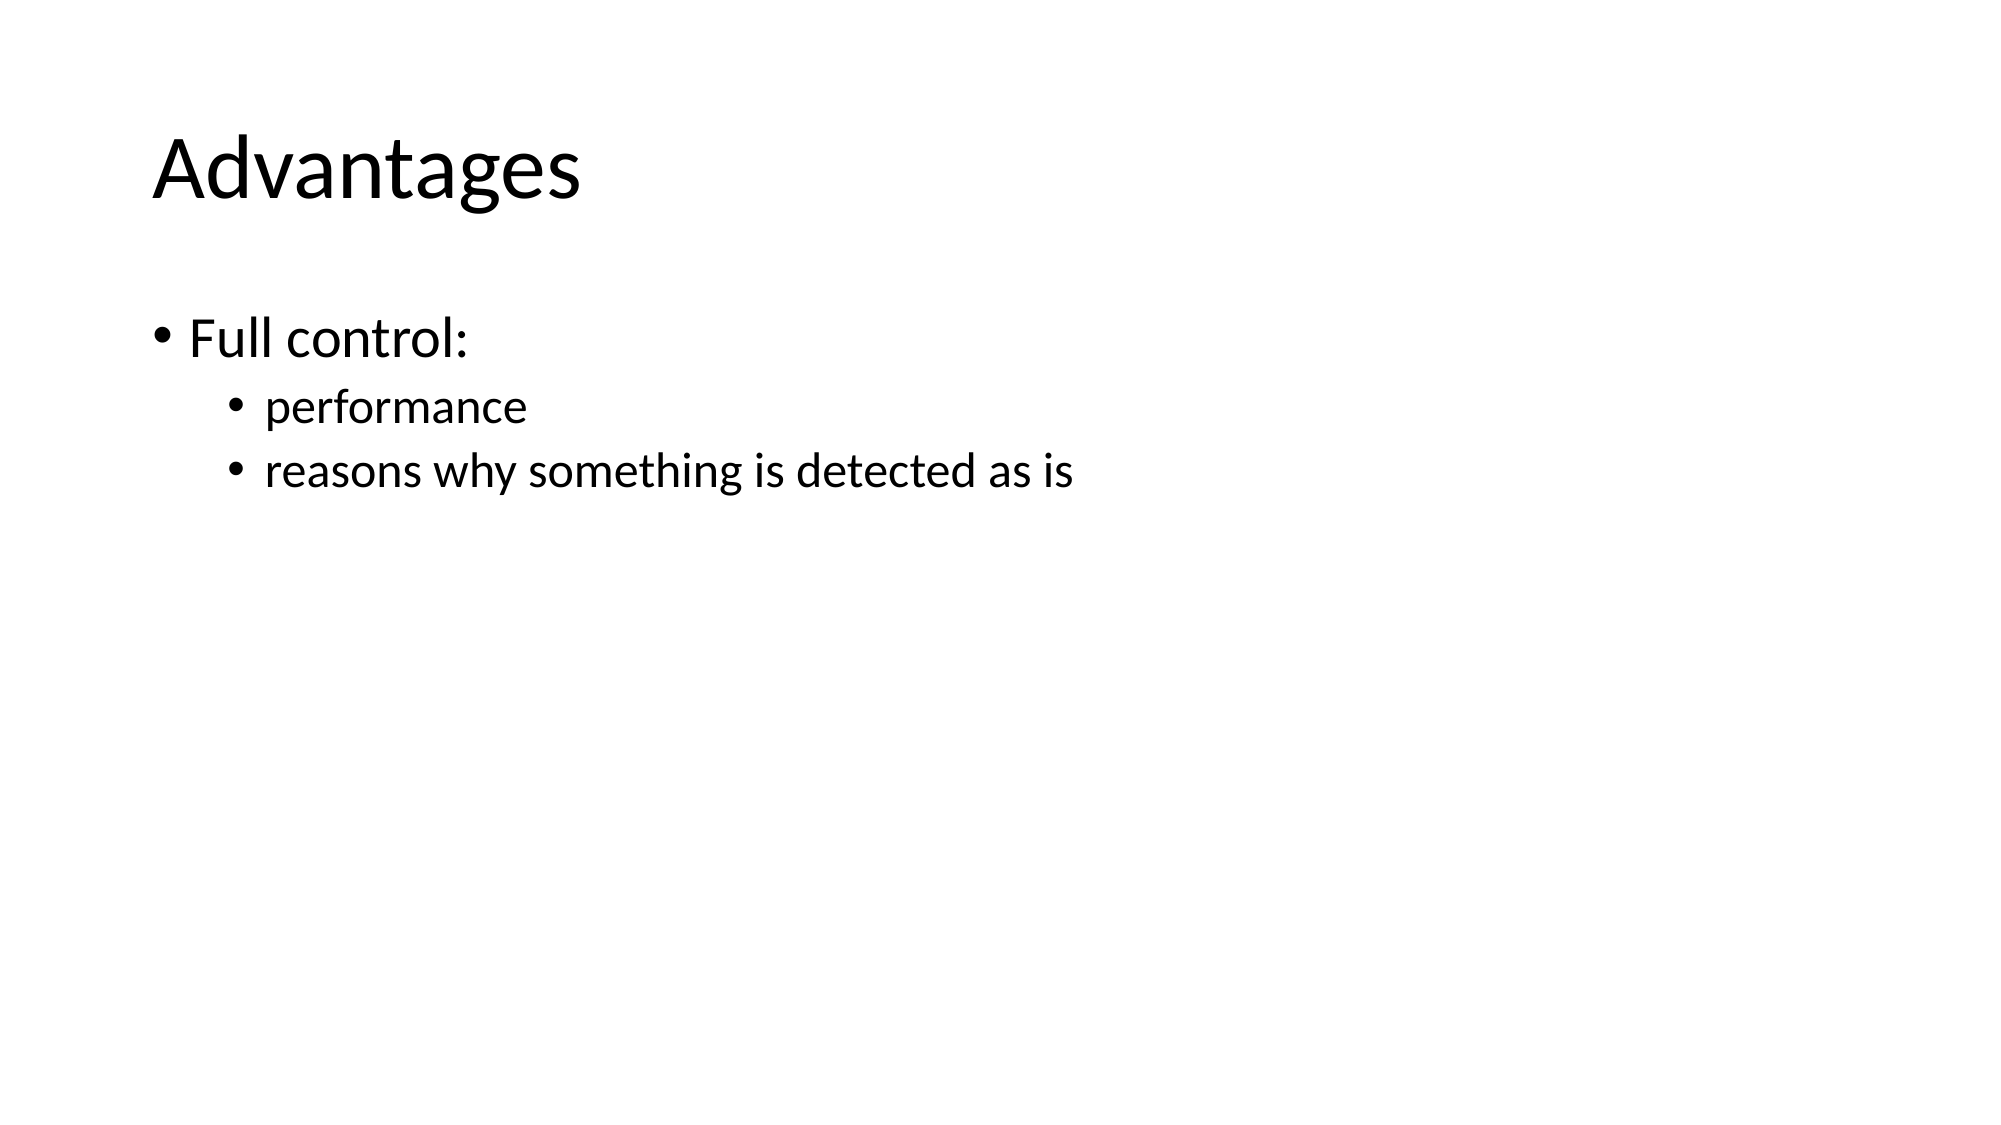

# Advantages
Full control:
performance
reasons why something is detected as is